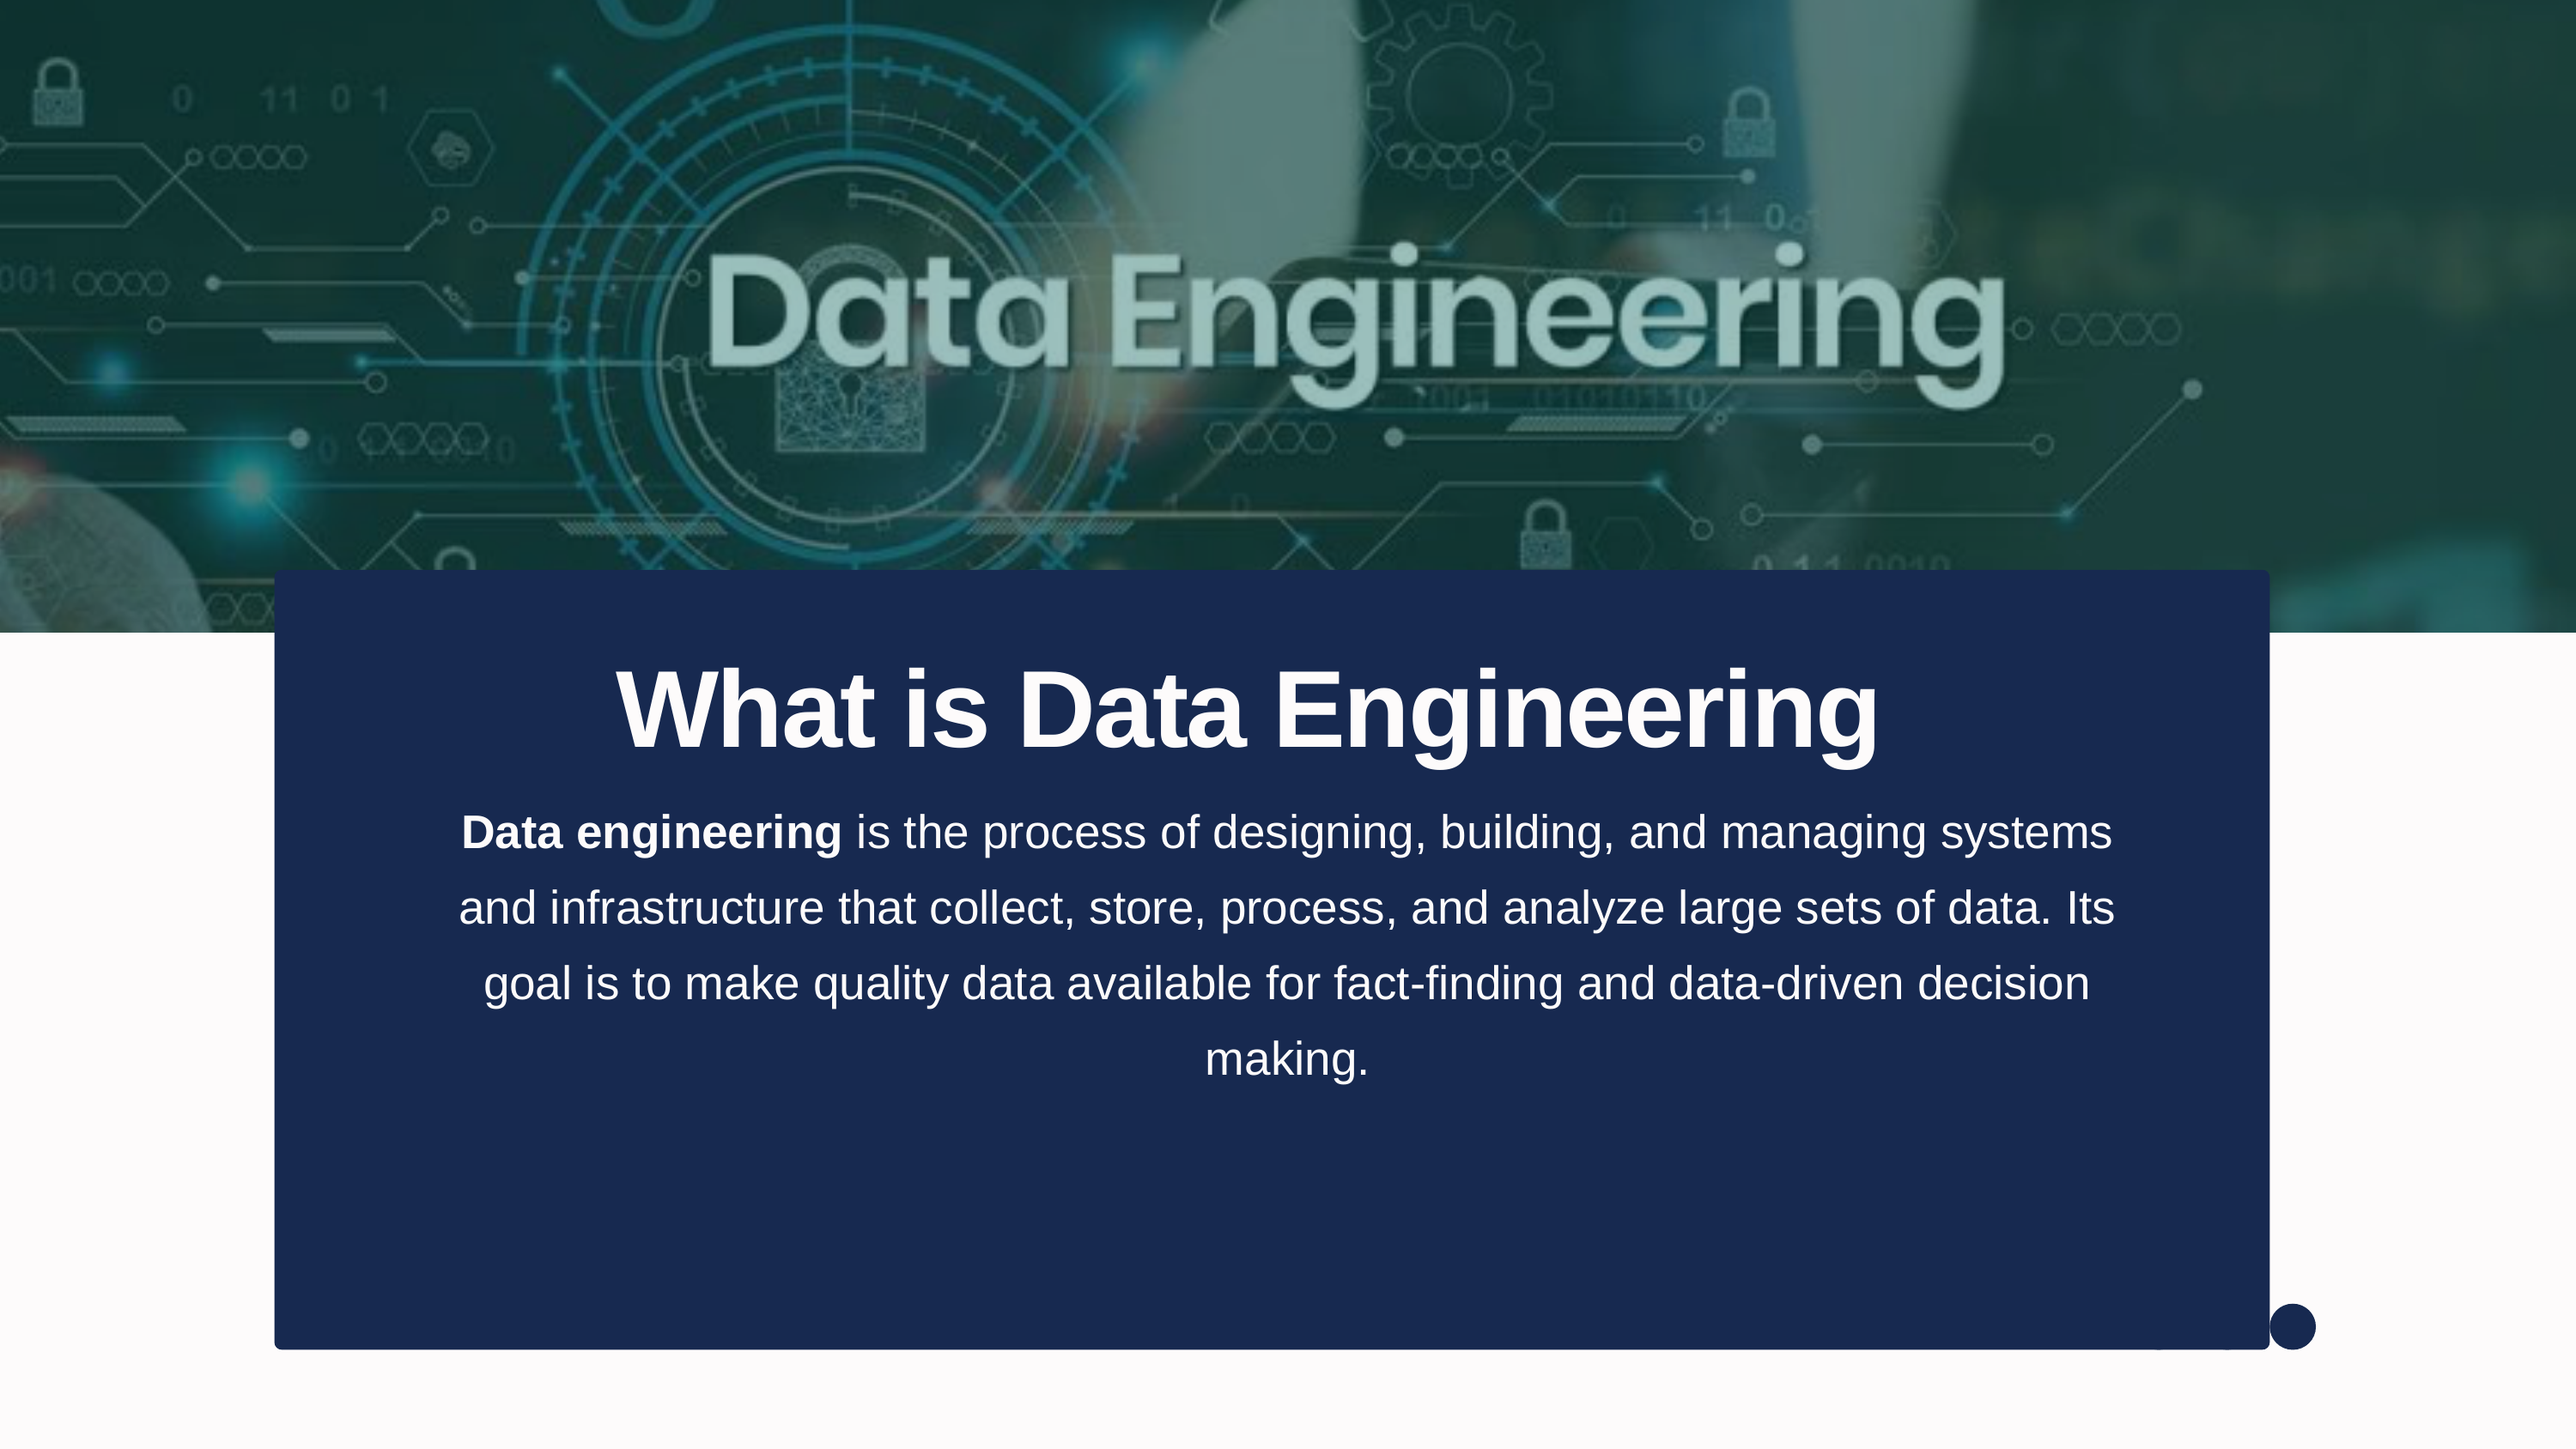

Data engineering is the process of designing, building, and managing systems and infrastructure that collect, store, process, and analyze large sets of data. Its goal is to make quality data available for fact-finding and data-driven decision making.

What is Data Engineering